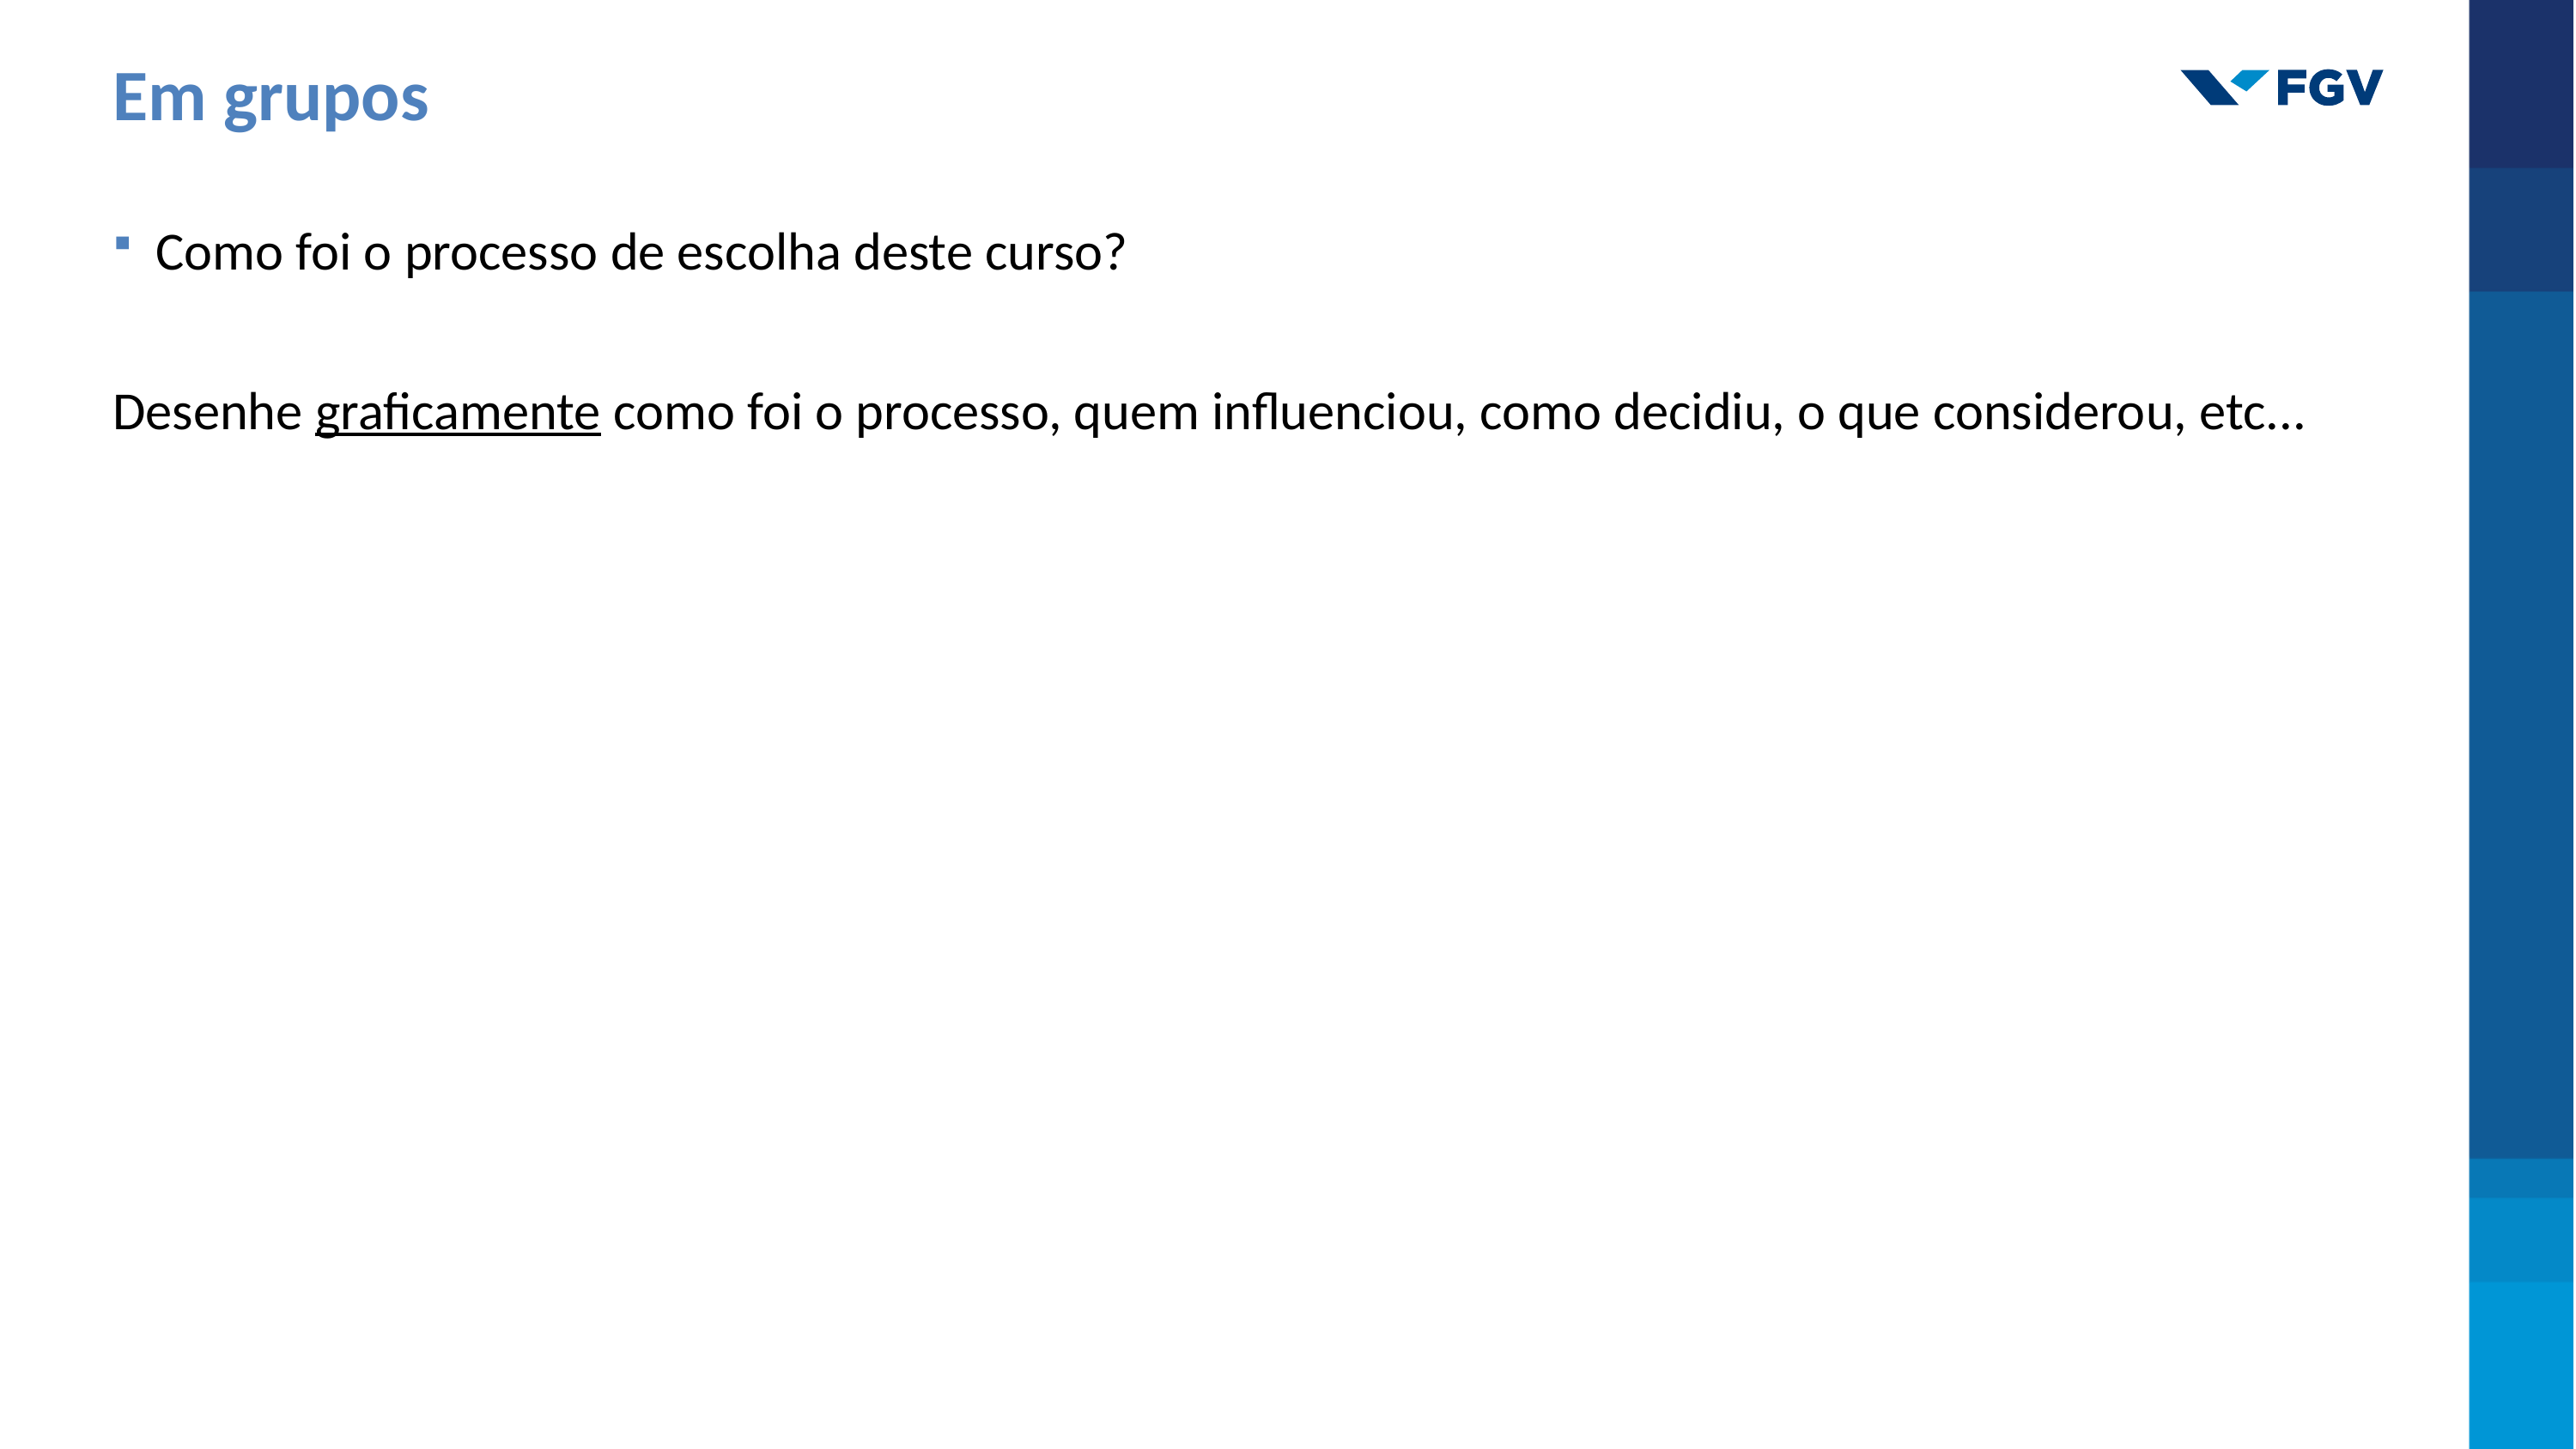

Em grupos
Como foi o processo de escolha deste curso?

Desenhe graficamente como foi o processo, quem influenciou, como decidiu, o que considerou, etc...